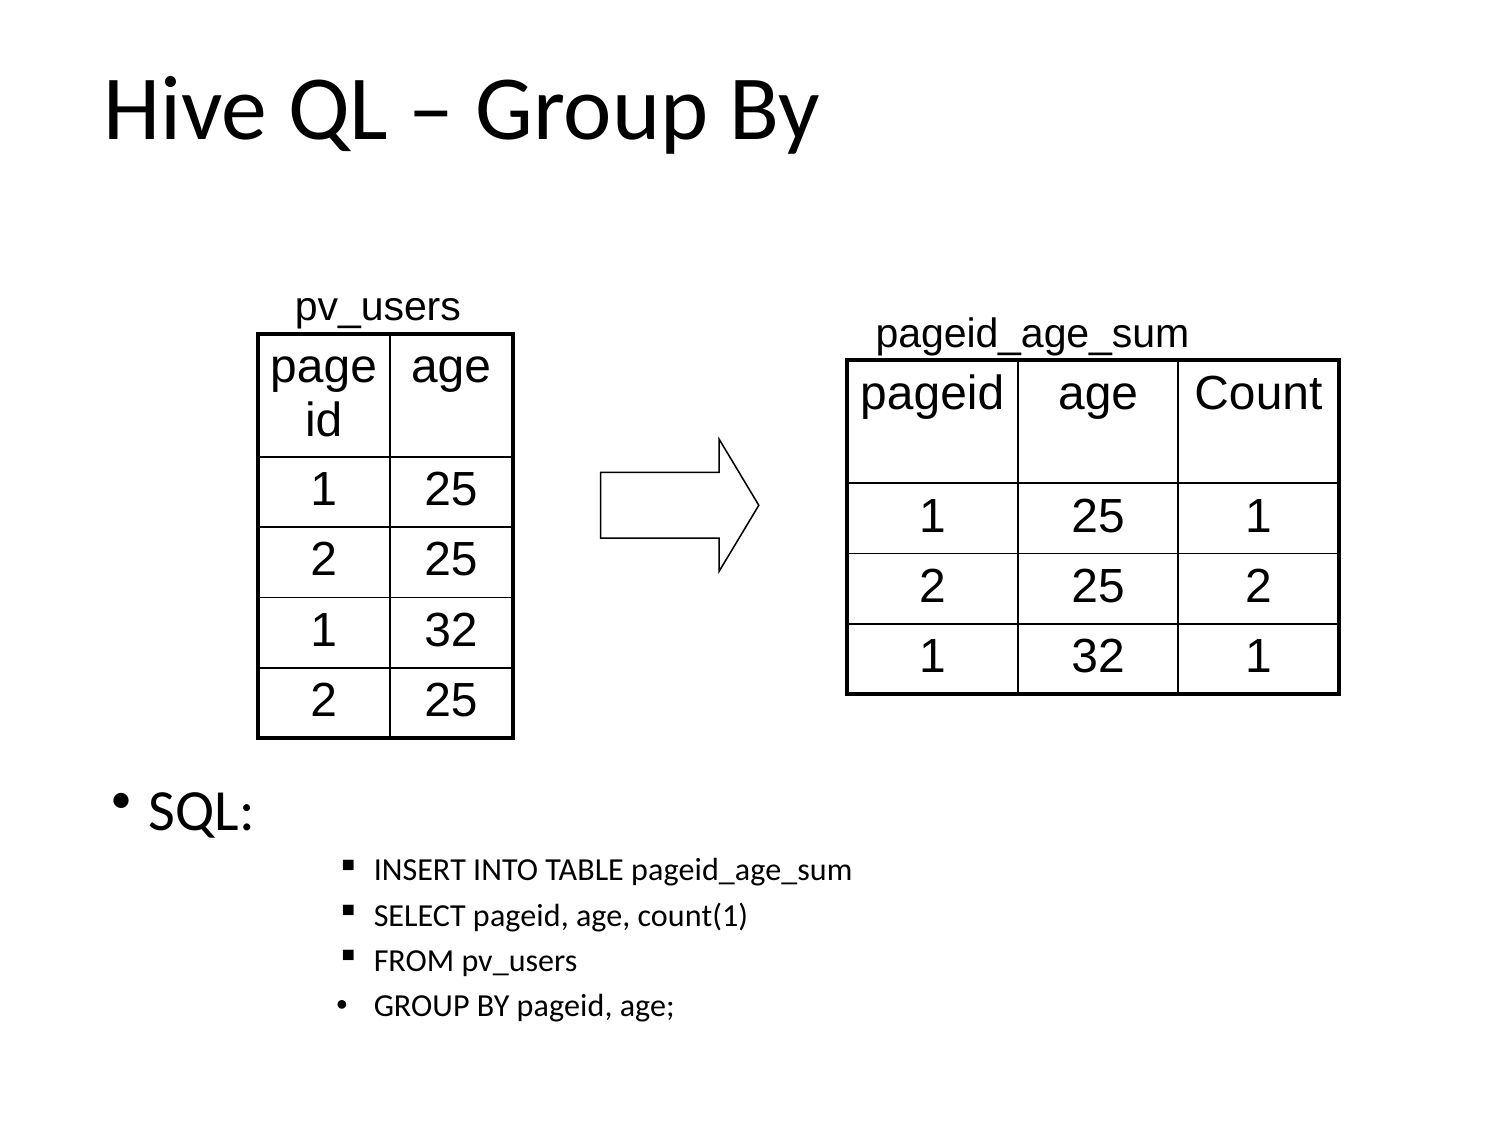

Hive QL – Group By
pv_users
pageid_age_sum
| pageid | age |
| --- | --- |
| 1 | 25 |
| 2 | 25 |
| 1 | 32 |
| 2 | 25 |
| pageid | age | Count |
| --- | --- | --- |
| 1 | 25 | 1 |
| 2 | 25 | 2 |
| 1 | 32 | 1 |

SQL:
INSERT INTO TABLE pageid_age_sum
SELECT pageid, age, count(1)
FROM pv_users
GROUP BY pageid, age;